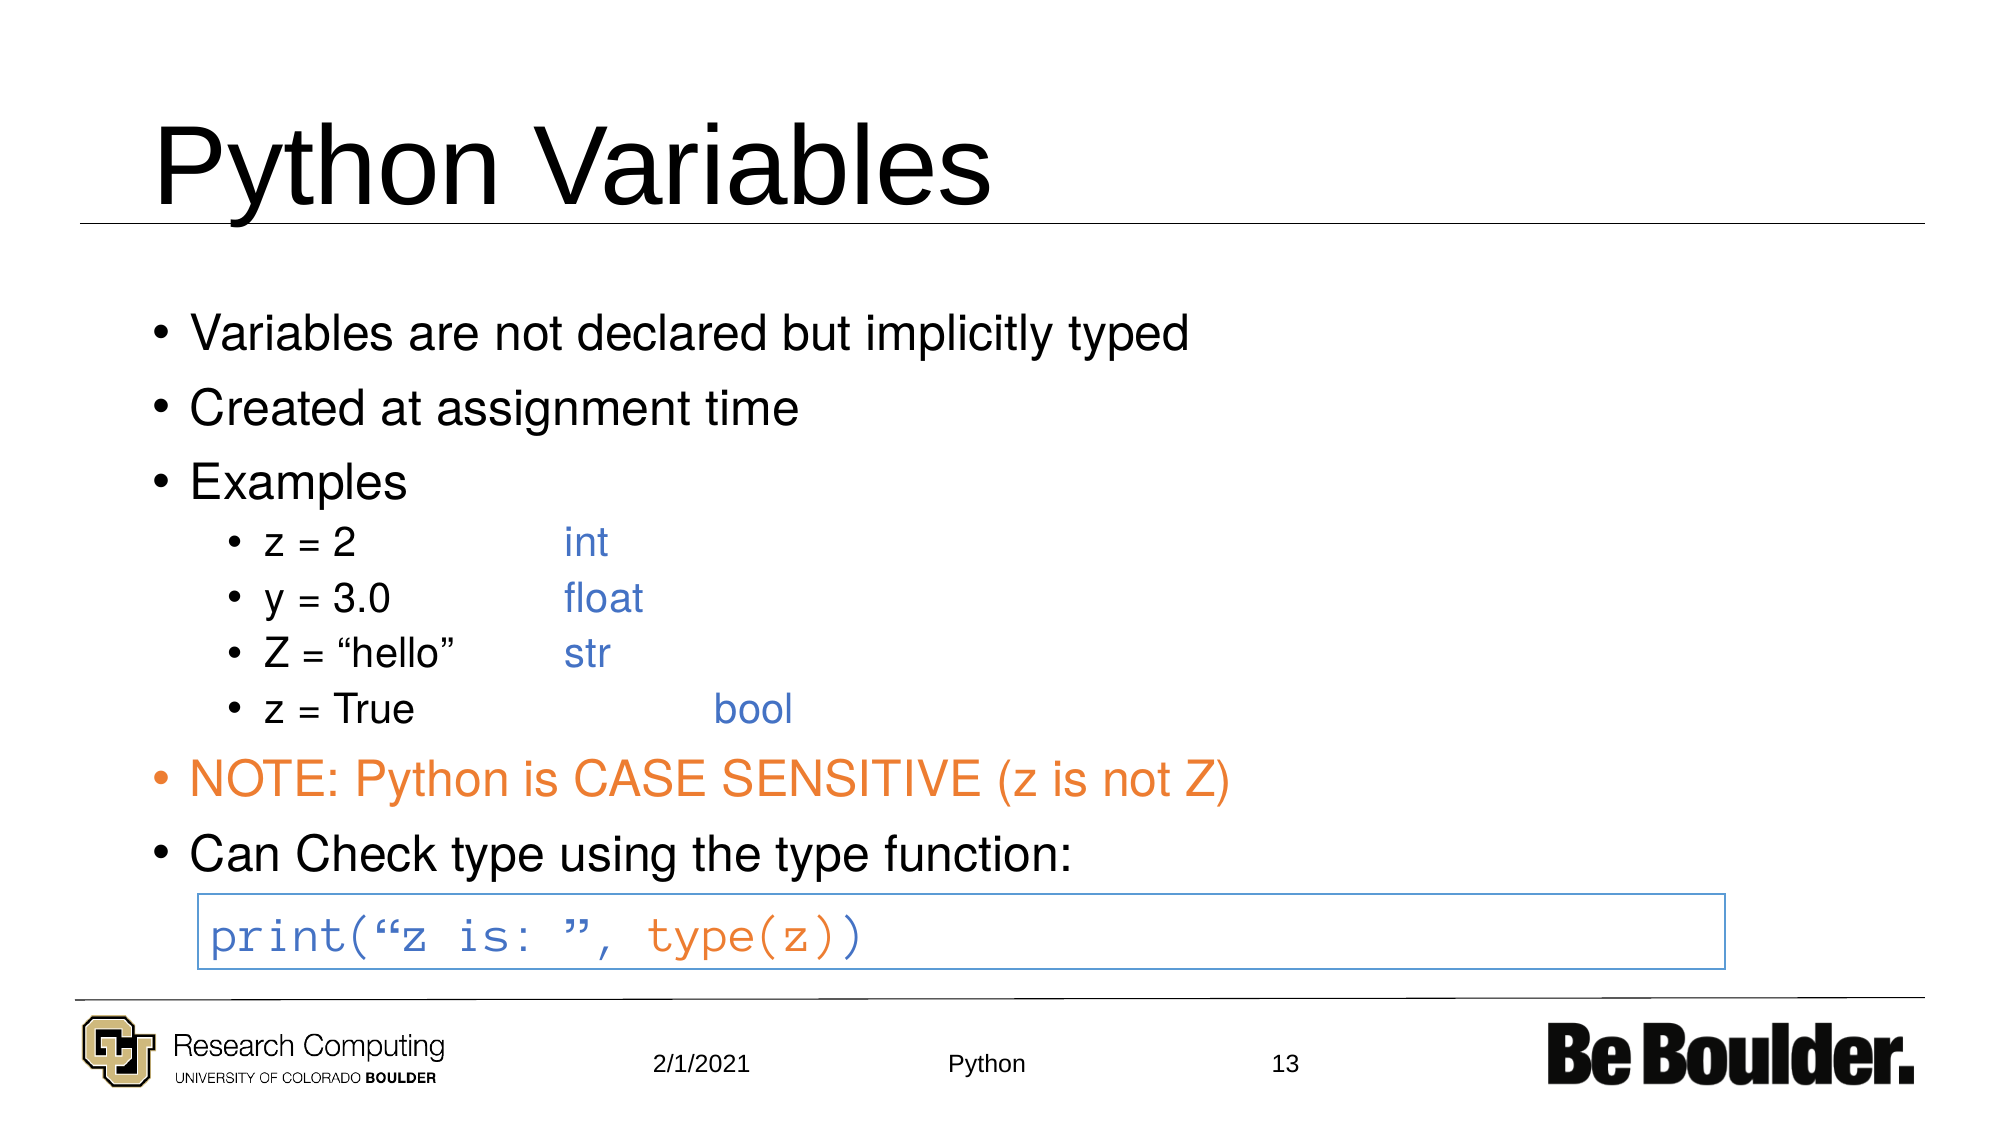

# Python Variables
Variables are not declared but implicitly typed
Created at assignment time
Examples
z = 2		int
y = 3.0		float
Z = “hello”	str
z = True		bool
NOTE: Python is CASE SENSITIVE (z is not Z)
Can Check type using the type function:

print(“z is: ”, type(z))
2/1/2021
13
Python